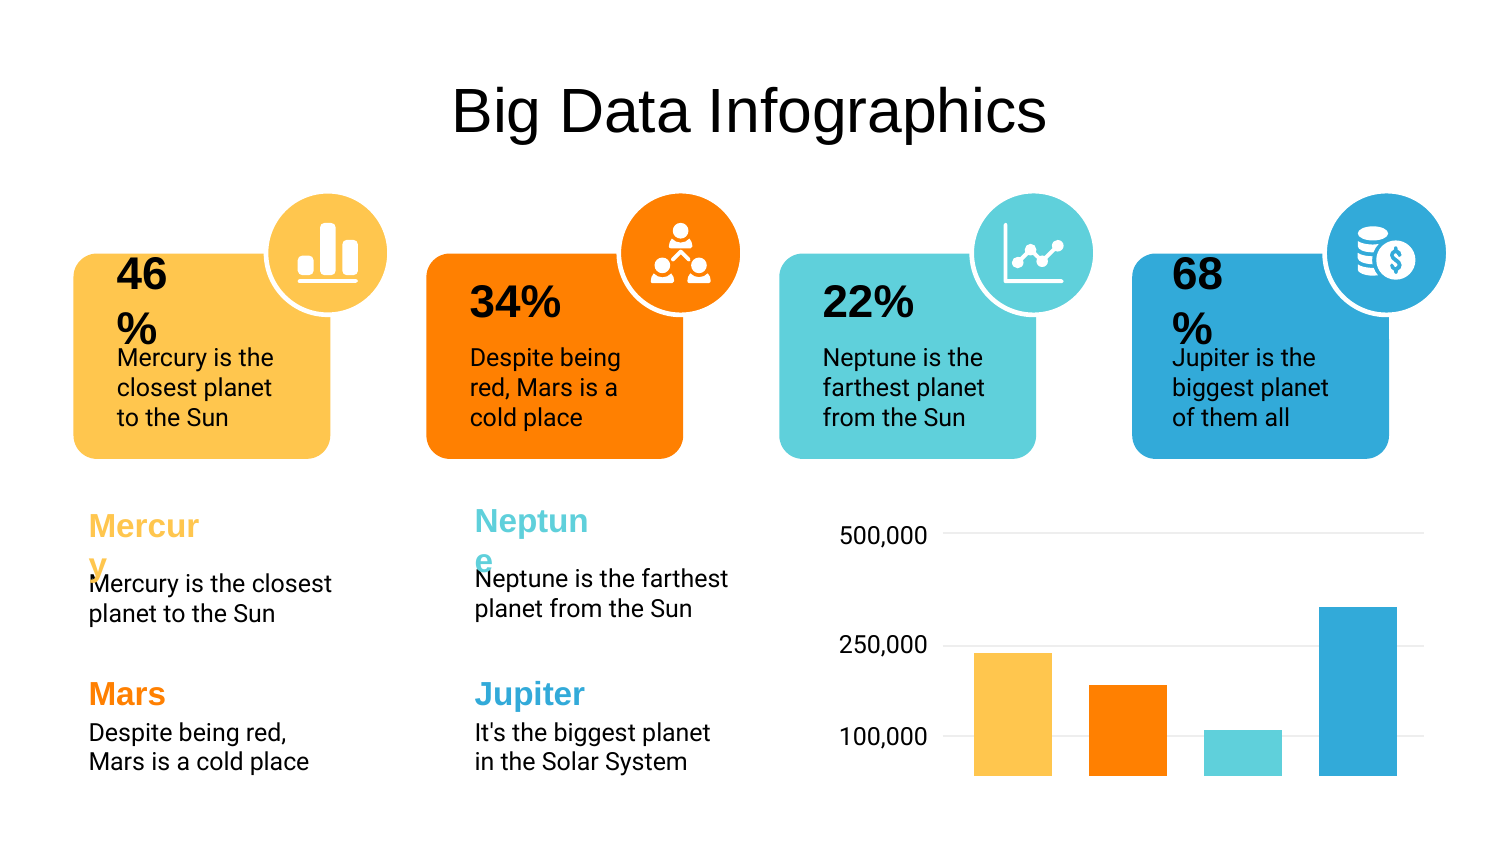

# Big Data Infographics

46%
34%
22%
68%
Mercury is the closest planet to the Sun
Despite being red, Mars is a cold place
Neptune is the farthest planet from the Sun
Jupiter is the biggest planet of them all
Neptune
500,000

250,000

100,000

Mercury
Neptune is the farthest planet from the Sun
Mercury is the closest planet to the Sun
Mars
Jupiter
Despite being red,
Mars is a cold place
It's the biggest planet in the Solar System